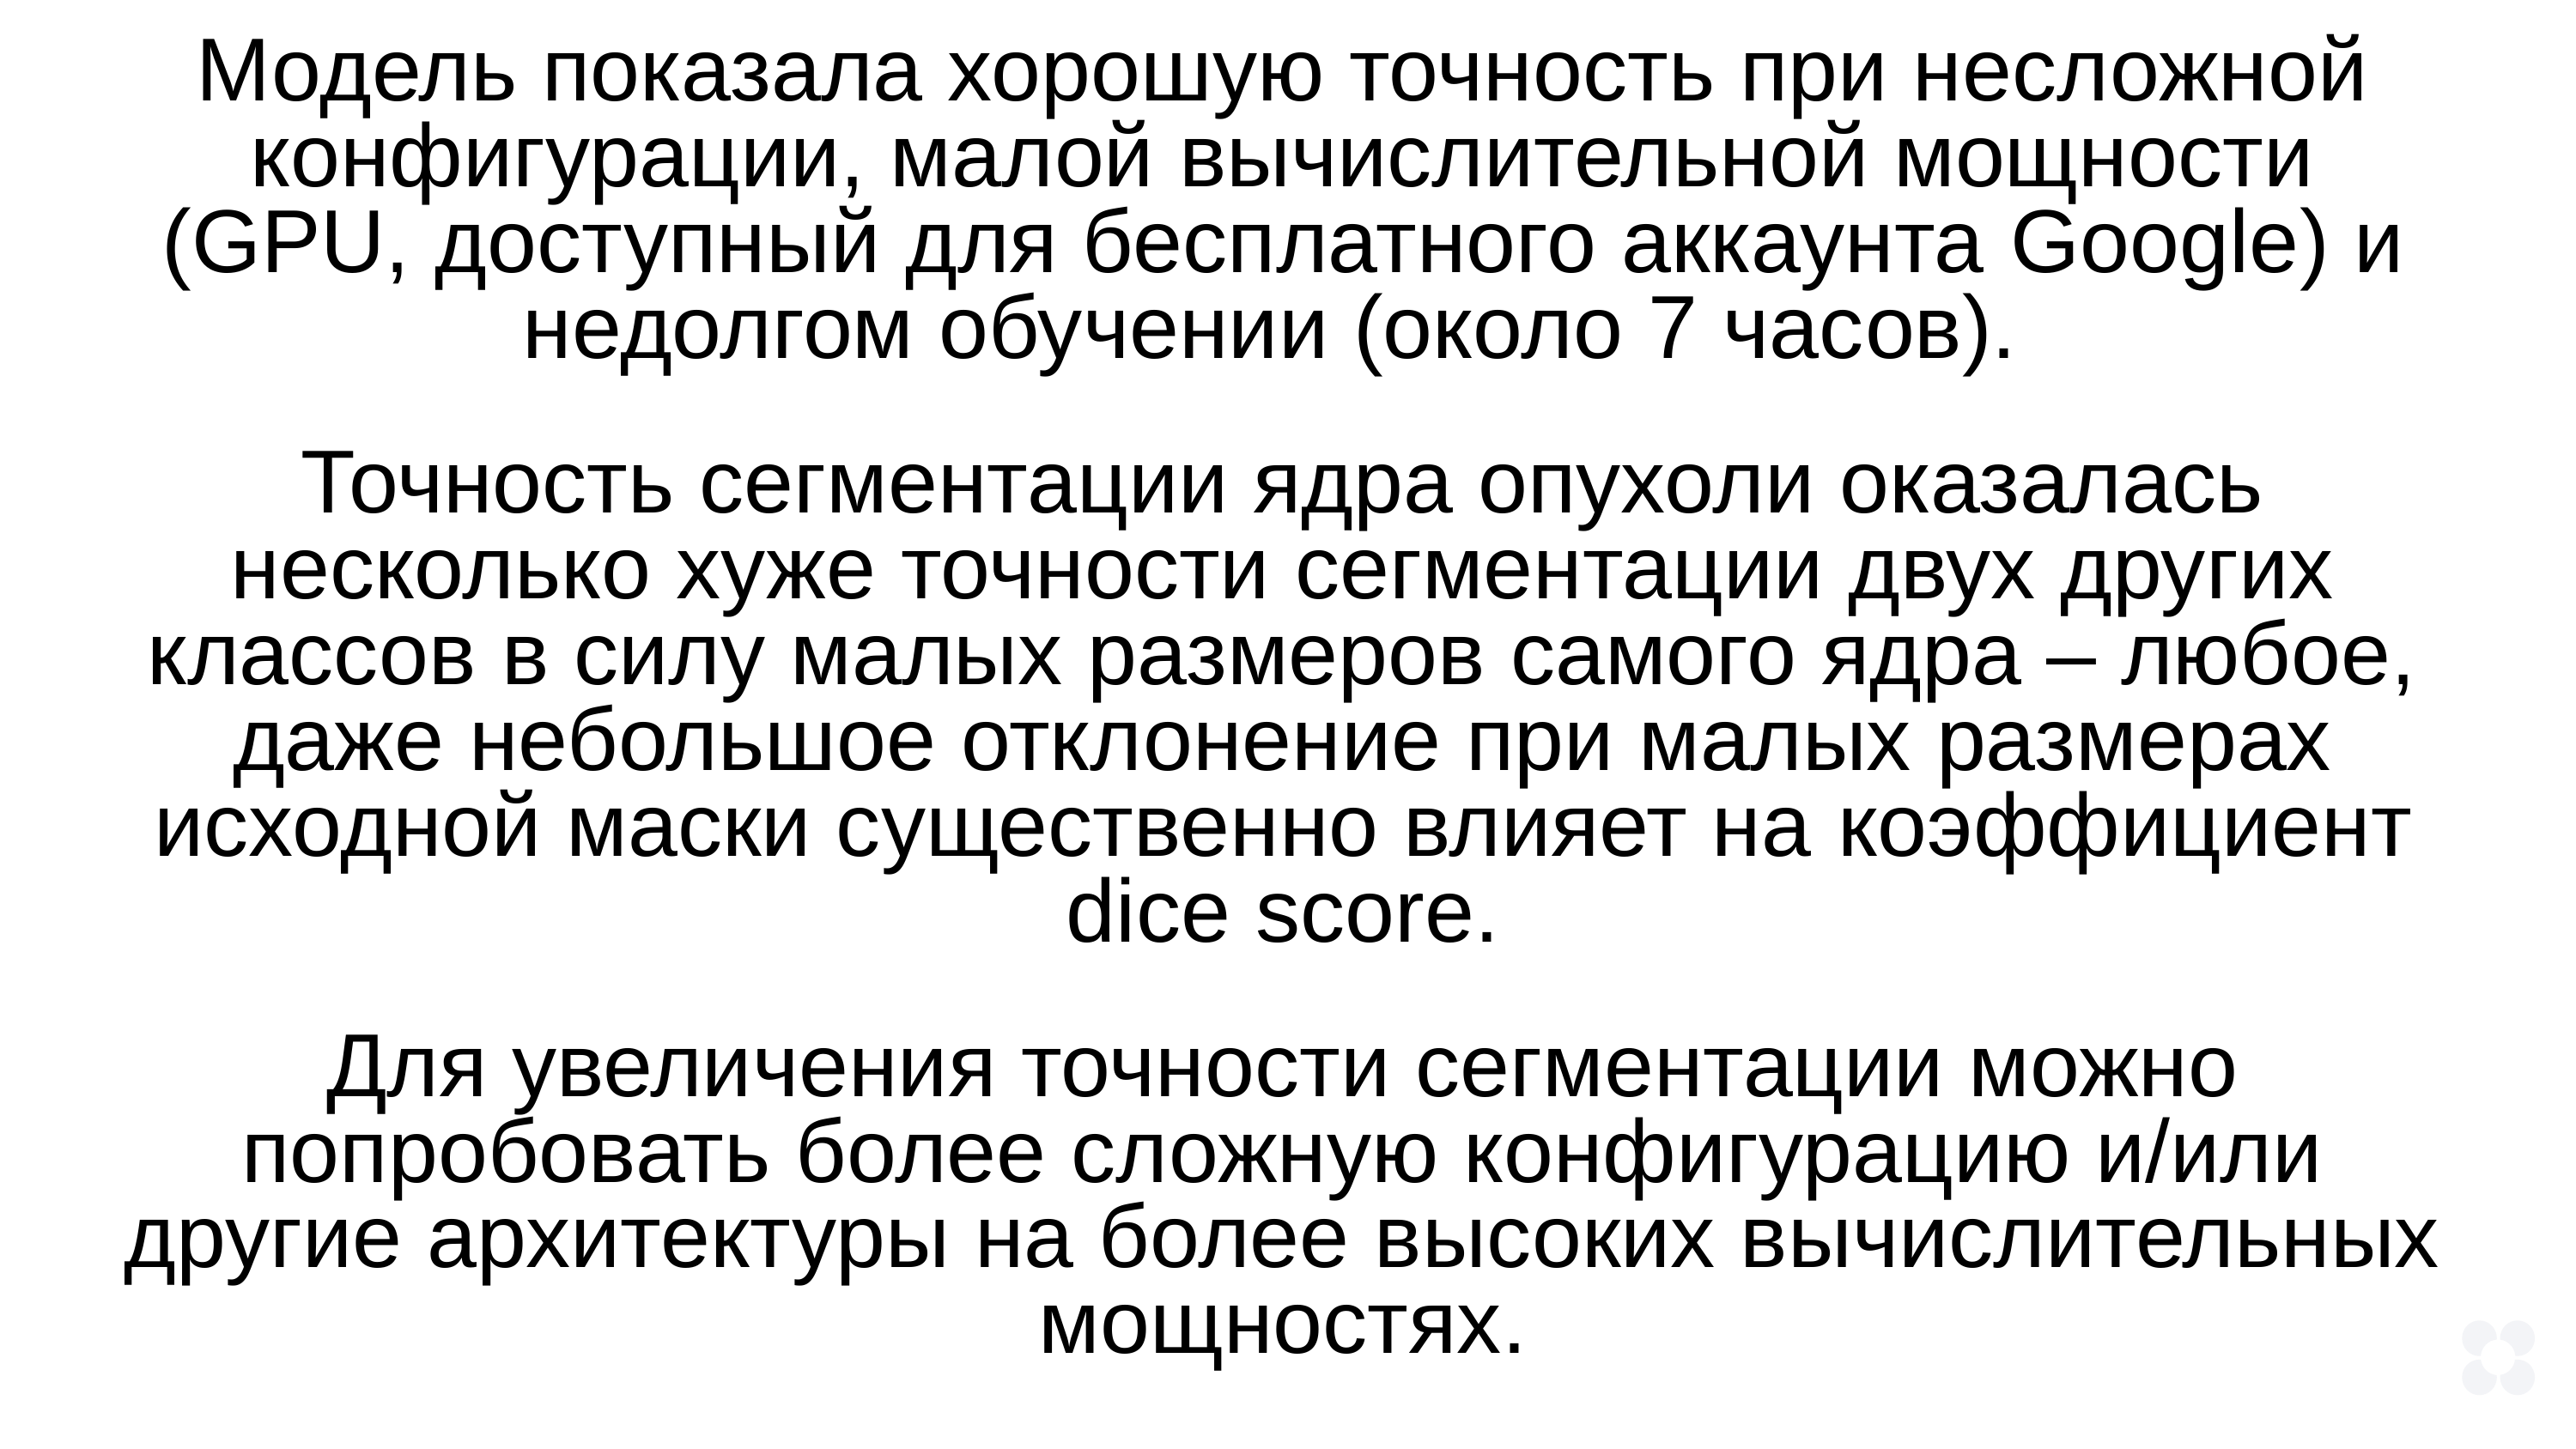

Модель показала хорошую точность при несложной конфигурации, малой вычислительной мощности (GPU, доступный для бесплатного аккаунта Google) и недолгом обучении (около 7 часов).

Точность сегментации ядра опухоли оказалась несколько хуже точности сегментации двух других классов в силу малых размеров самого ядра – любое, даже небольшое отклонение при малых размерах исходной маски существенно влияет на коэффициент dice score.

Для увеличения точности сегментации можно попробовать более сложную конфигурацию и/или другие архитектуры на более высоких вычислительных мощностях.